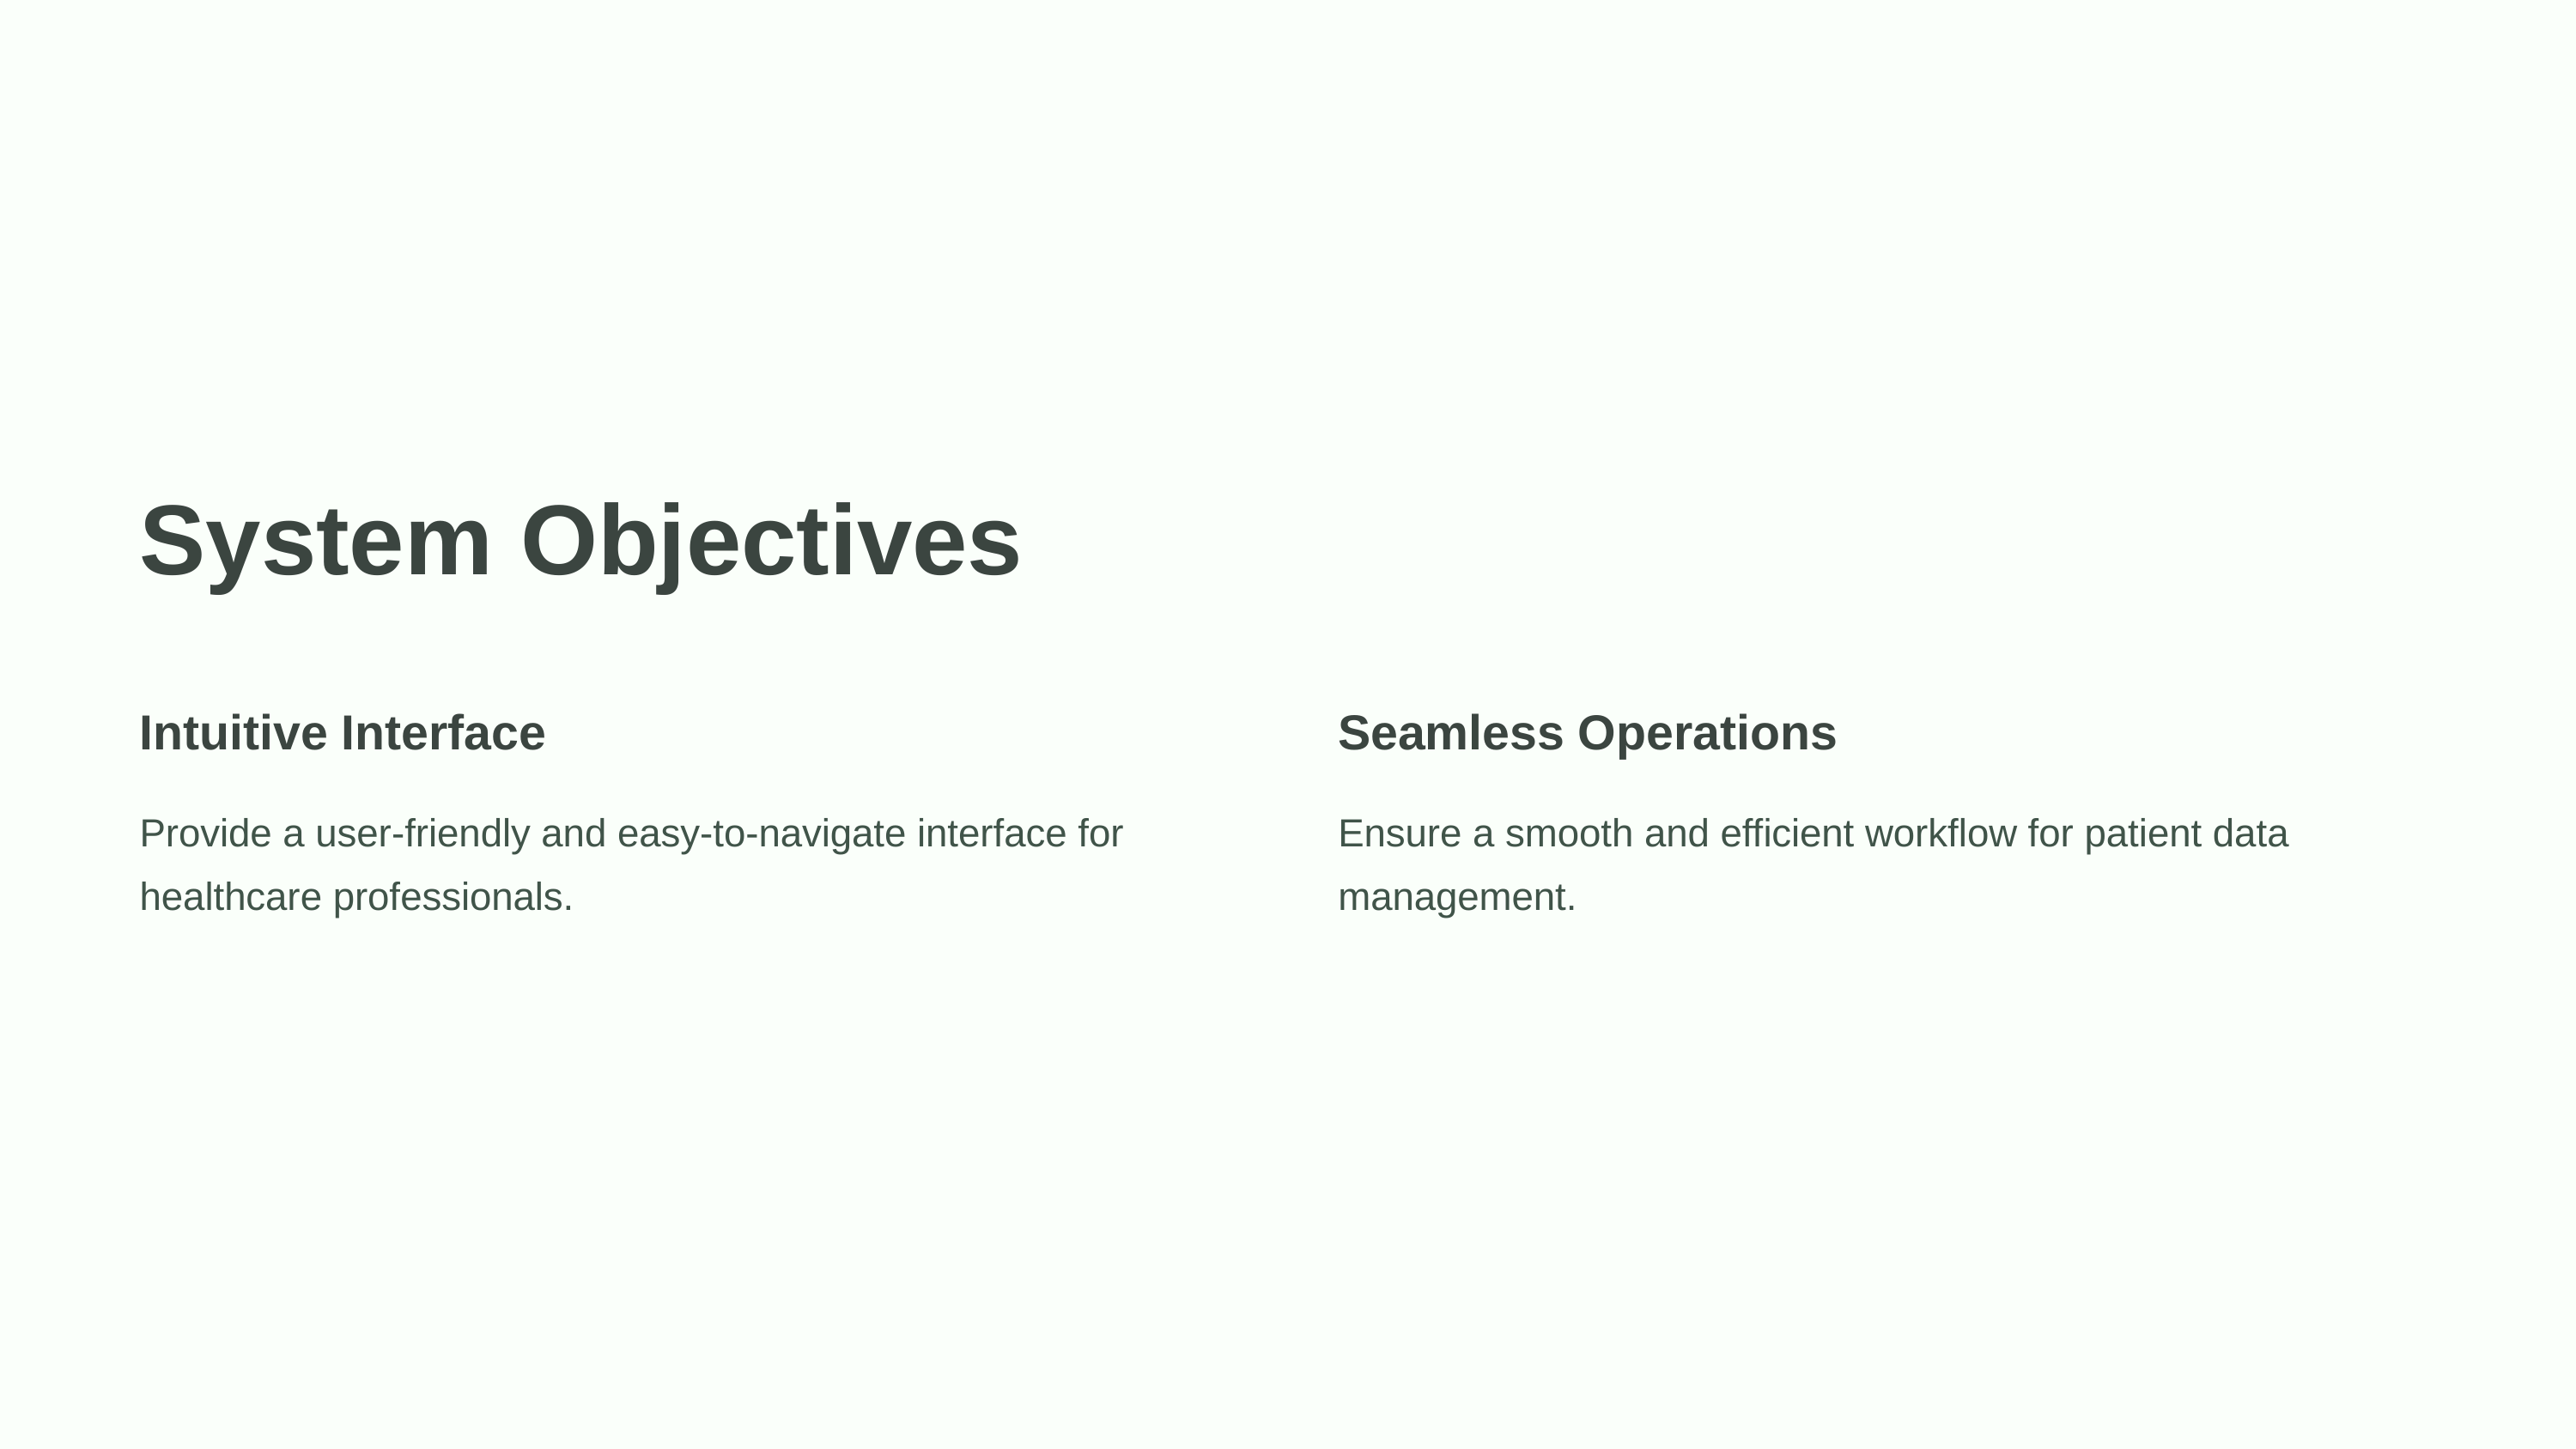

System Objectives
Intuitive Interface
Seamless Operations
Provide a user-friendly and easy-to-navigate interface for healthcare professionals.
Ensure a smooth and efficient workflow for patient data management.